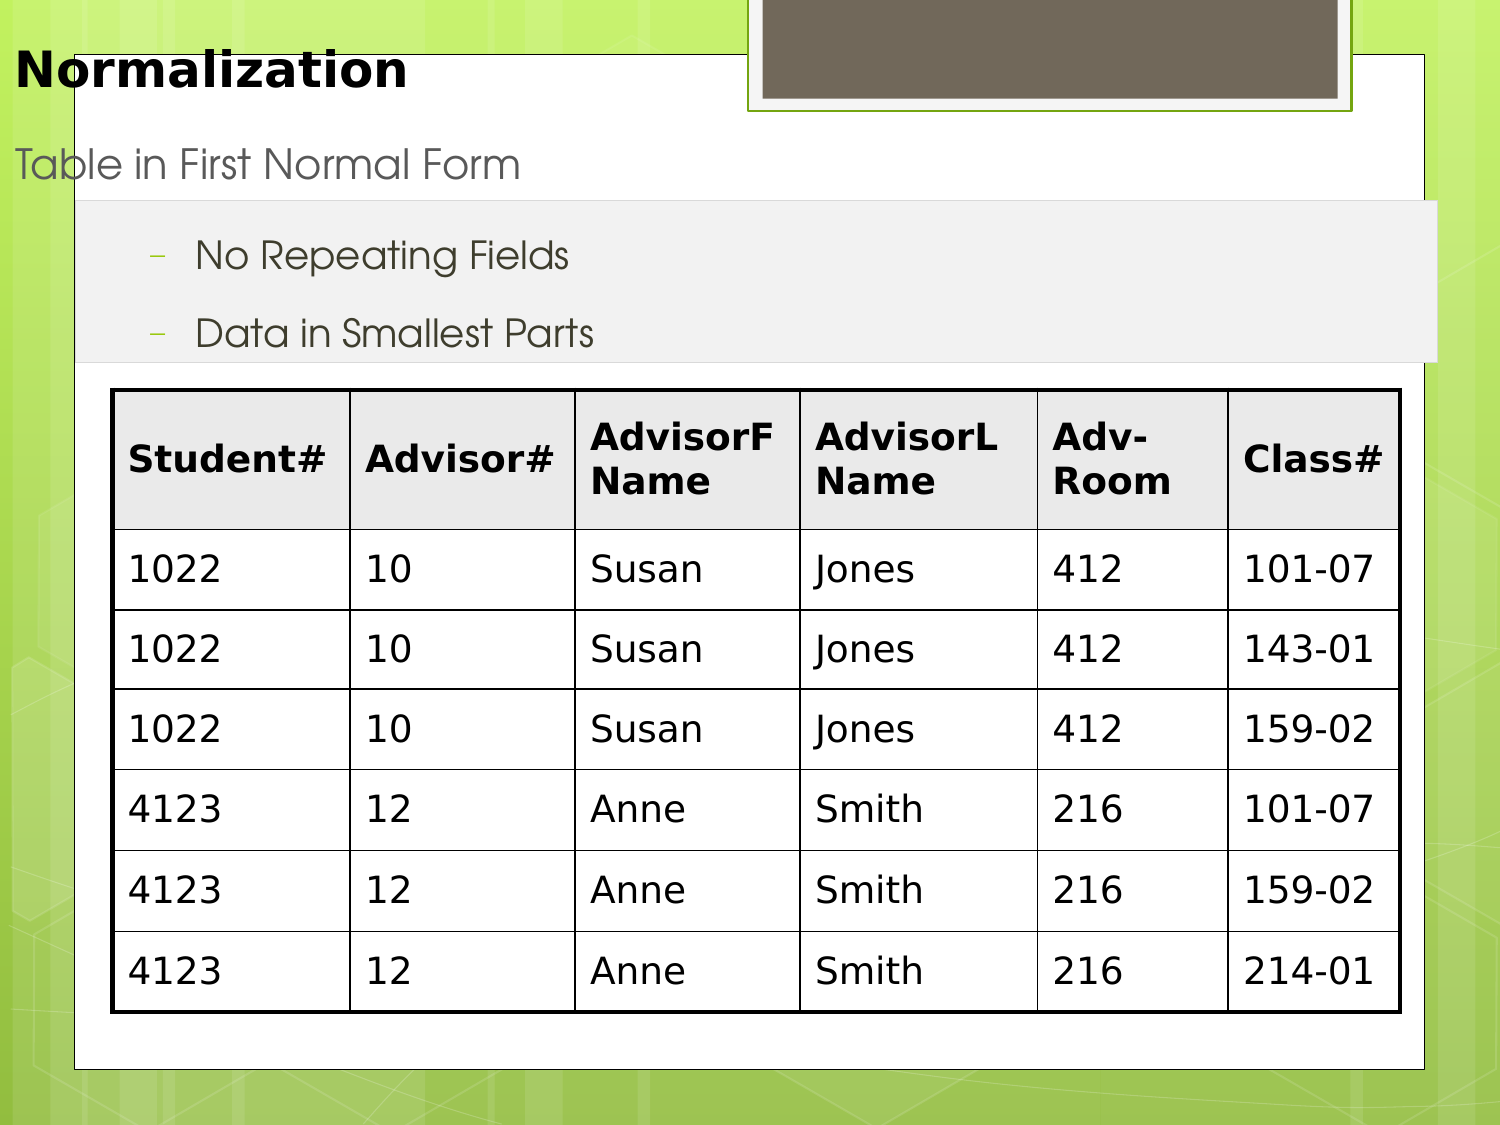

Normalization
# Table in First Normal Form
No Repeating Fields
Data in Smallest Parts
| Student# | Advisor# | AdvisorFName | AdvisorLName | Adv-Room | Class# |
| --- | --- | --- | --- | --- | --- |
| 1022 | 10 | Susan | Jones | 412 | 101-07 |
| 1022 | 10 | Susan | Jones | 412 | 143-01 |
| 1022 | 10 | Susan | Jones | 412 | 159-02 |
| 4123 | 12 | Anne | Smith | 216 | 101-07 |
| 4123 | 12 | Anne | Smith | 216 | 159-02 |
| 4123 | 12 | Anne | Smith | 216 | 214-01 |